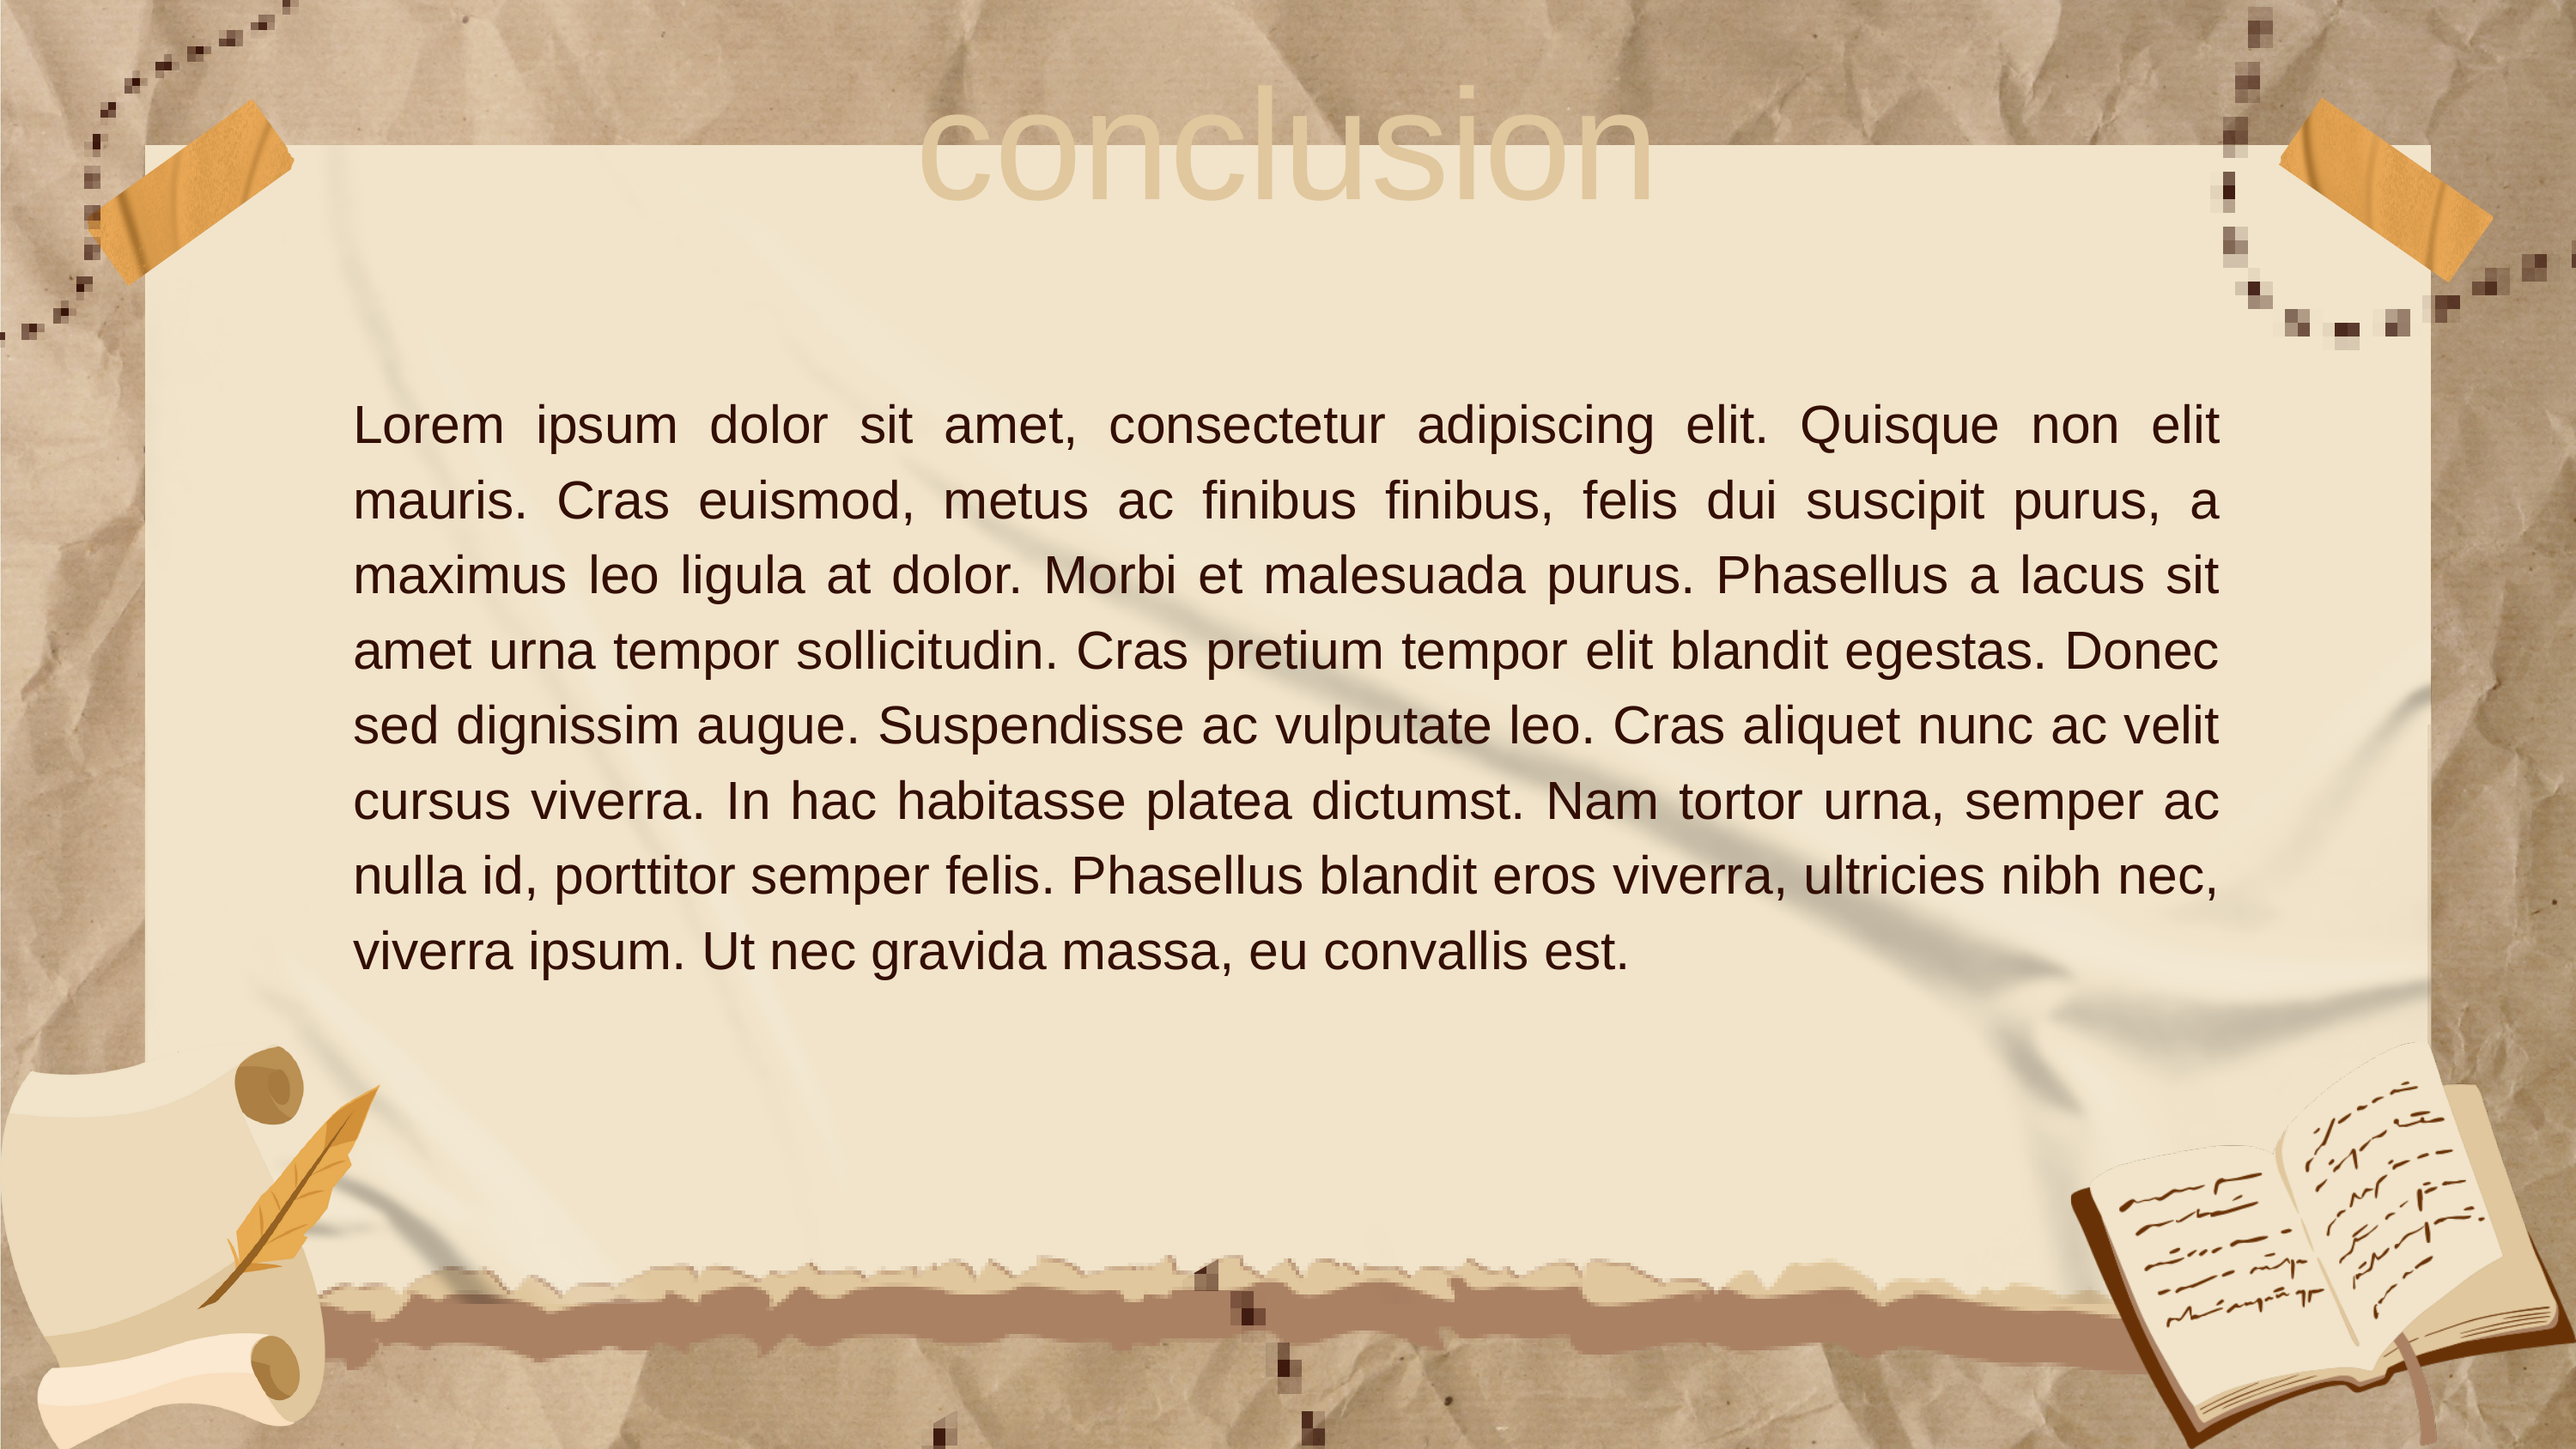

conclusion

Lorem ipsum dolor sit amet, consectetur adipiscing elit. Quisque non elit mauris. Cras euismod, metus ac finibus finibus, felis dui suscipit purus, a maximus leo ligula at dolor. Morbi et malesuada purus. Phasellus a lacus sit amet urna tempor sollicitudin. Cras pretium tempor elit blandit egestas. Donec sed dignissim augue. Suspendisse ac vulputate leo. Cras aliquet nunc ac velit cursus viverra. In hac habitasse platea dictumst. Nam tortor urna, semper ac nulla id, porttitor semper felis. Phasellus blandit eros viverra, ultricies nibh nec, viverra ipsum. Ut nec gravida massa, eu convallis est.